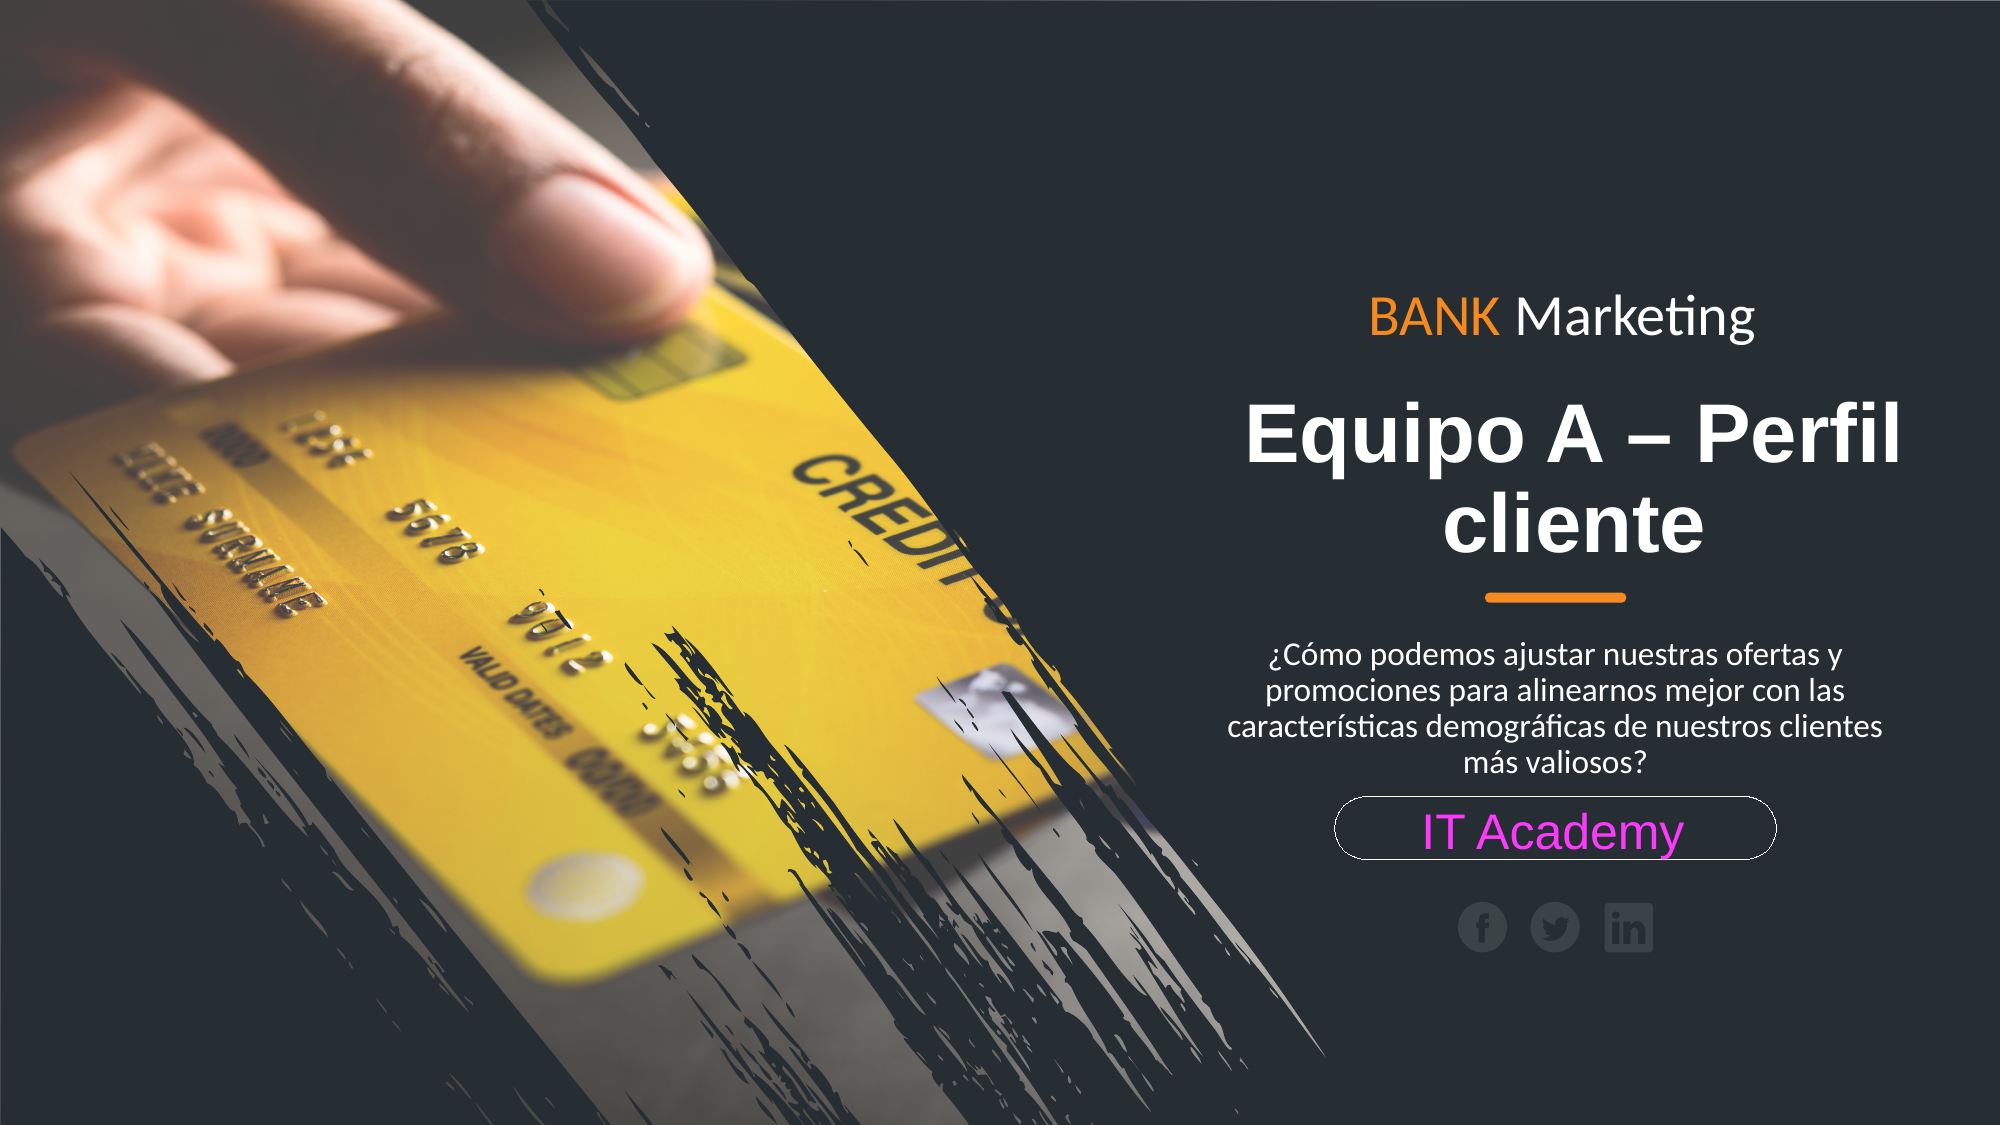

BANK Marketing
# Equipo A – Perfil cliente
¿Cómo podemos ajustar nuestras ofertas y promociones para alinearnos mejor con las características demográficas de nuestros clientes más valiosos?
IT Academy